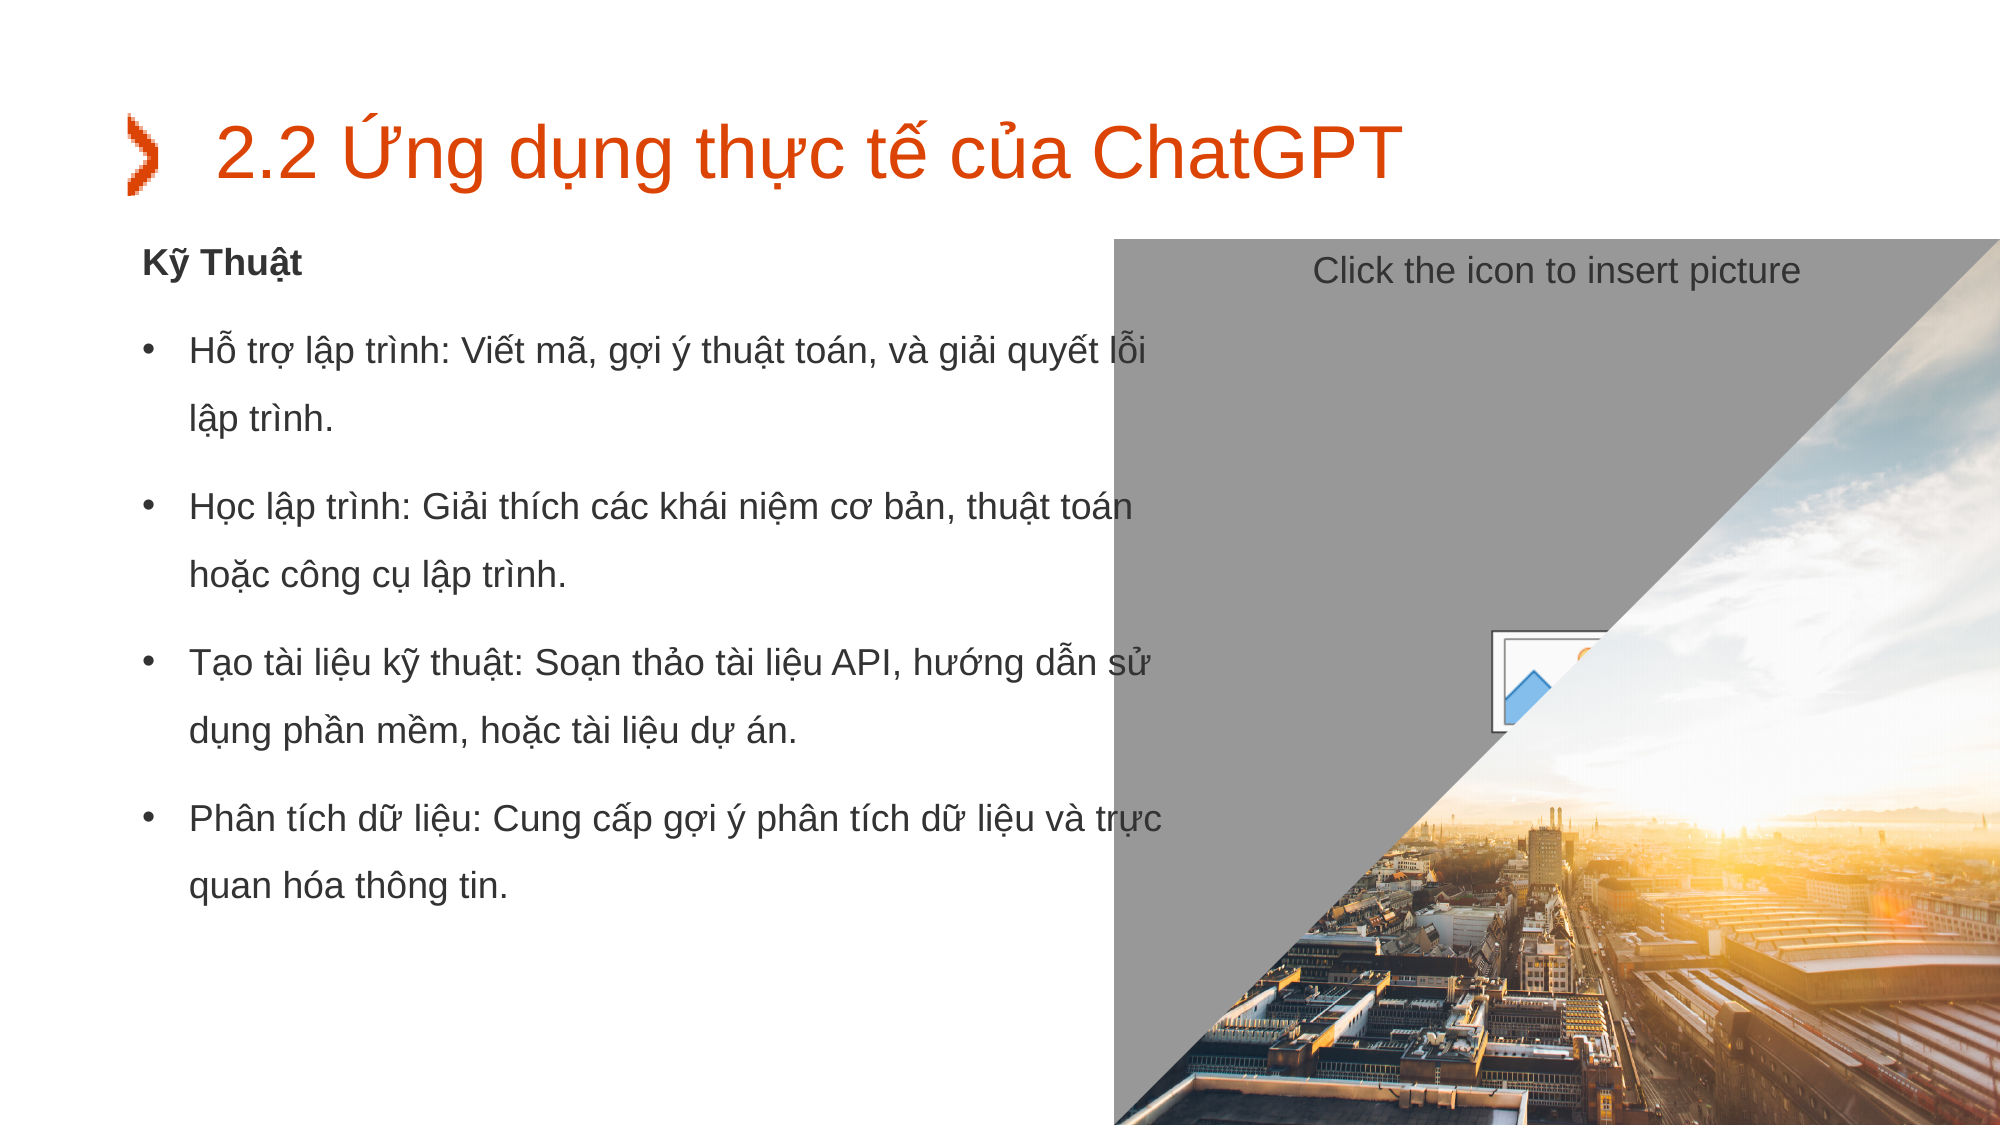

# 2.2 Ứng dụng thực tế của ChatGPT
Kỹ Thuật
Hỗ trợ lập trình: Viết mã, gợi ý thuật toán, và giải quyết lỗi lập trình.
Học lập trình: Giải thích các khái niệm cơ bản, thuật toán hoặc công cụ lập trình.
Tạo tài liệu kỹ thuật: Soạn thảo tài liệu API, hướng dẫn sử dụng phần mềm, hoặc tài liệu dự án.
Phân tích dữ liệu: Cung cấp gợi ý phân tích dữ liệu và trực quan hóa thông tin.

15